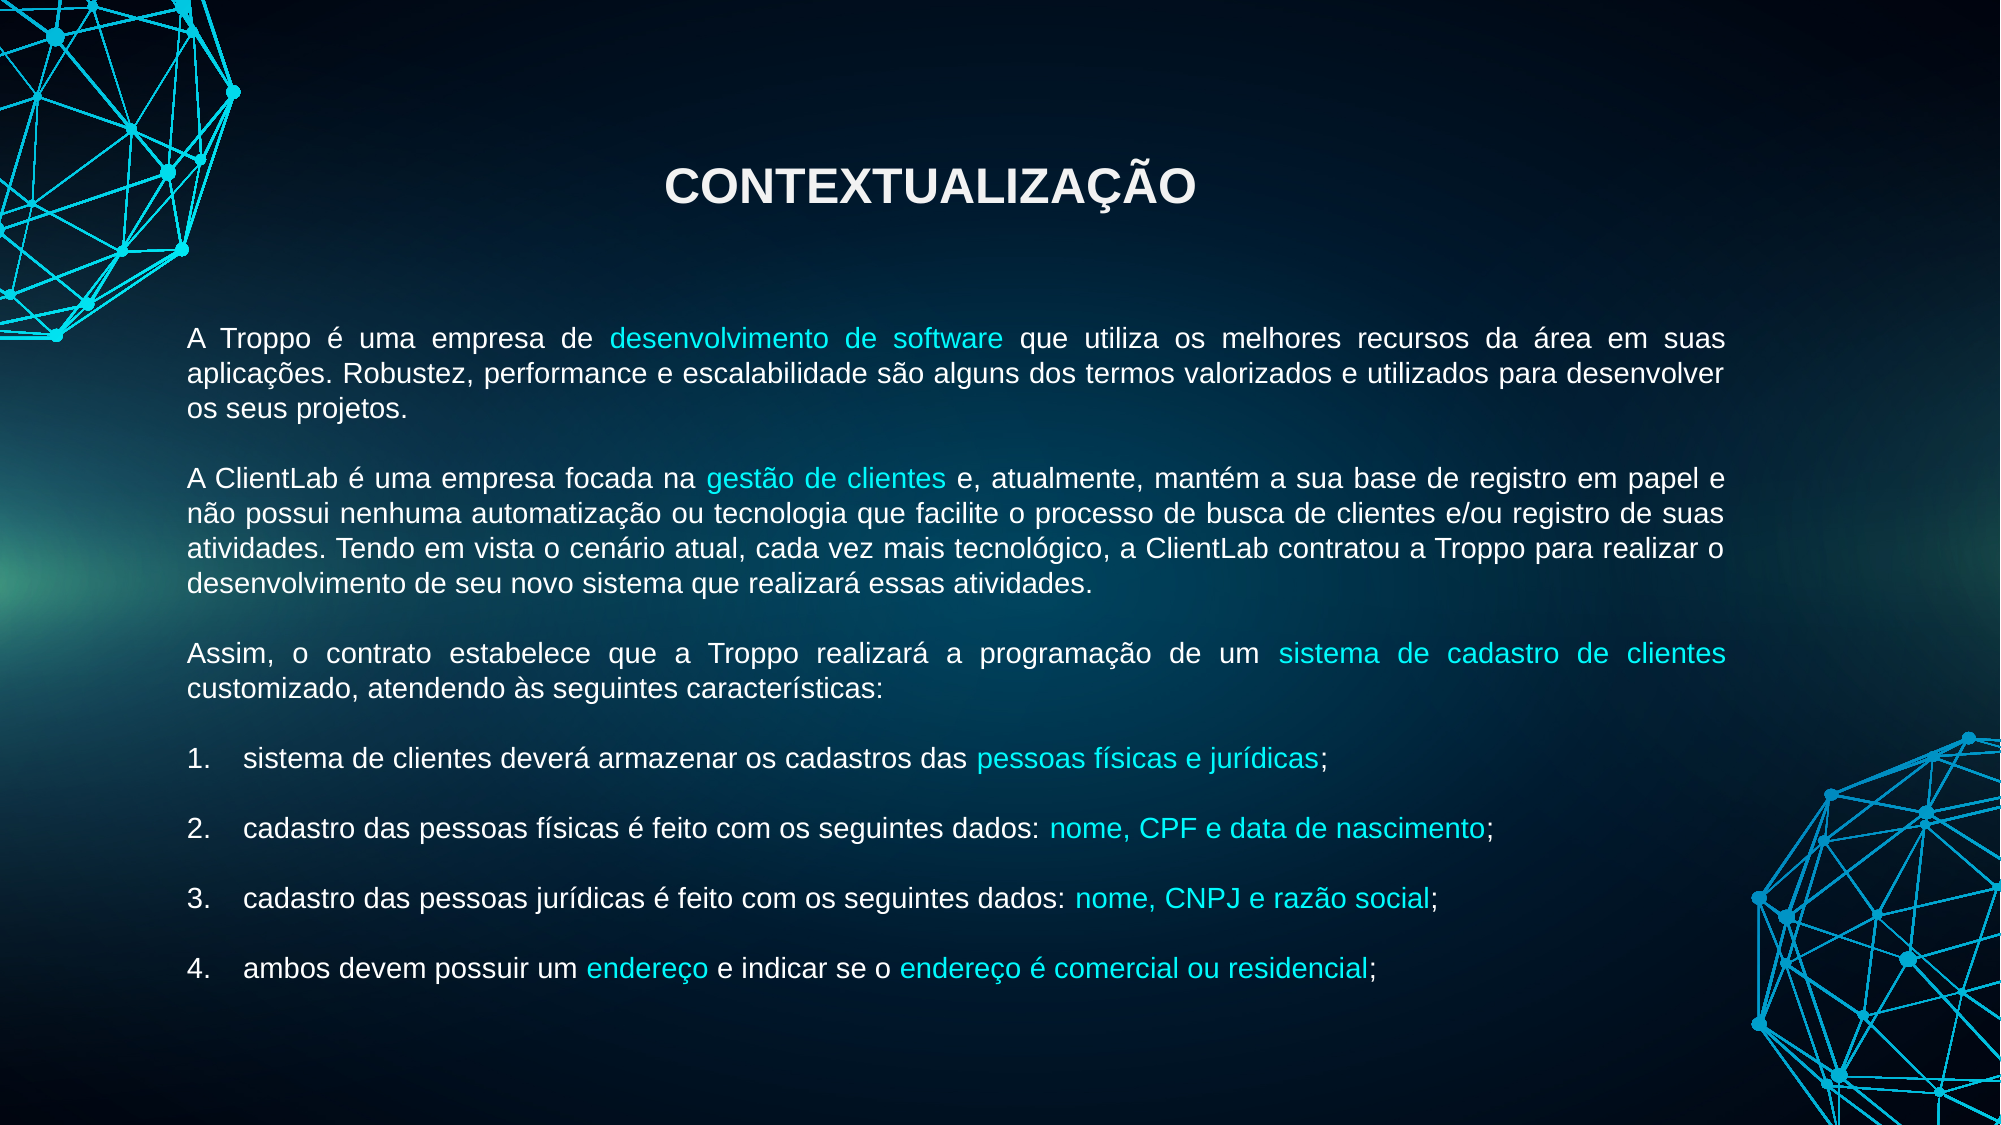

CONTEXTUALIZAÇÃO
A Troppo é uma empresa de desenvolvimento de software que utiliza os melhores recursos da área em suas aplicações. Robustez, performance e escalabilidade são alguns dos termos valorizados e utilizados para desenvolver os seus projetos.

A ClientLab é uma empresa focada na gestão de clientes e, atualmente, mantém a sua base de registro em papel e não possui nenhuma automatização ou tecnologia que facilite o processo de busca de clientes e/ou registro de suas atividades. Tendo em vista o cenário atual, cada vez mais tecnológico, a ClientLab contratou a Troppo para realizar o desenvolvimento de seu novo sistema que realizará essas atividades.

Assim, o contrato estabelece que a Troppo realizará a programação de um sistema de cadastro de clientes customizado, atendendo às seguintes características:

sistema de clientes deverá armazenar os cadastros das pessoas físicas e jurídicas;

cadastro das pessoas físicas é feito com os seguintes dados: nome, CPF e data de nascimento;

cadastro das pessoas jurídicas é feito com os seguintes dados: nome, CNPJ e razão social;

ambos devem possuir um endereço e indicar se o endereço é comercial ou residencial;